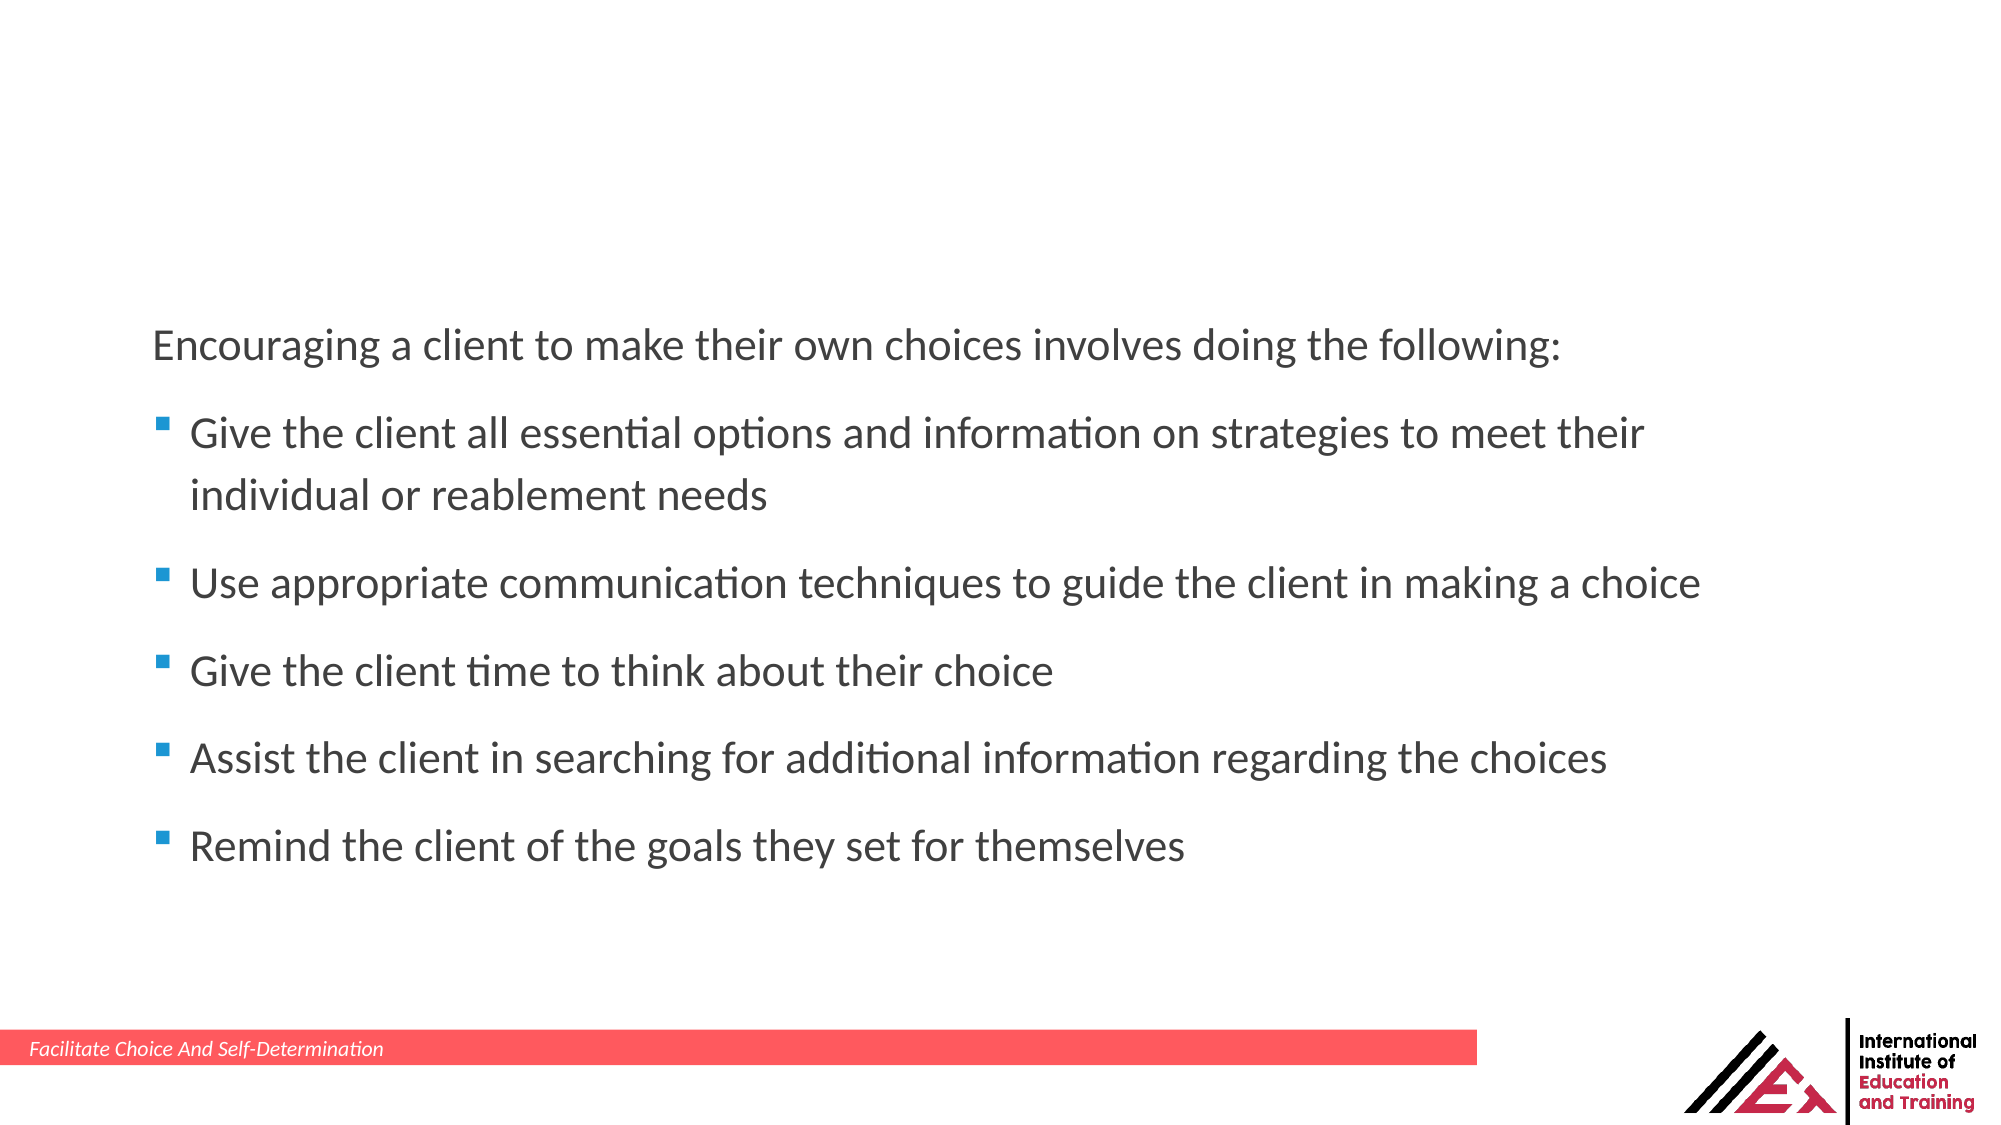

Encouraging a client to make their own choices involves doing the following:
Give the client all essential options and information on strategies to meet their individual or reablement needs
Use appropriate communication techniques to guide the client in making a choice
Give the client time to think about their choice
Assist the client in searching for additional information regarding the choices
Remind the client of the goals they set for themselves
Facilitate Choice And Self-Determination